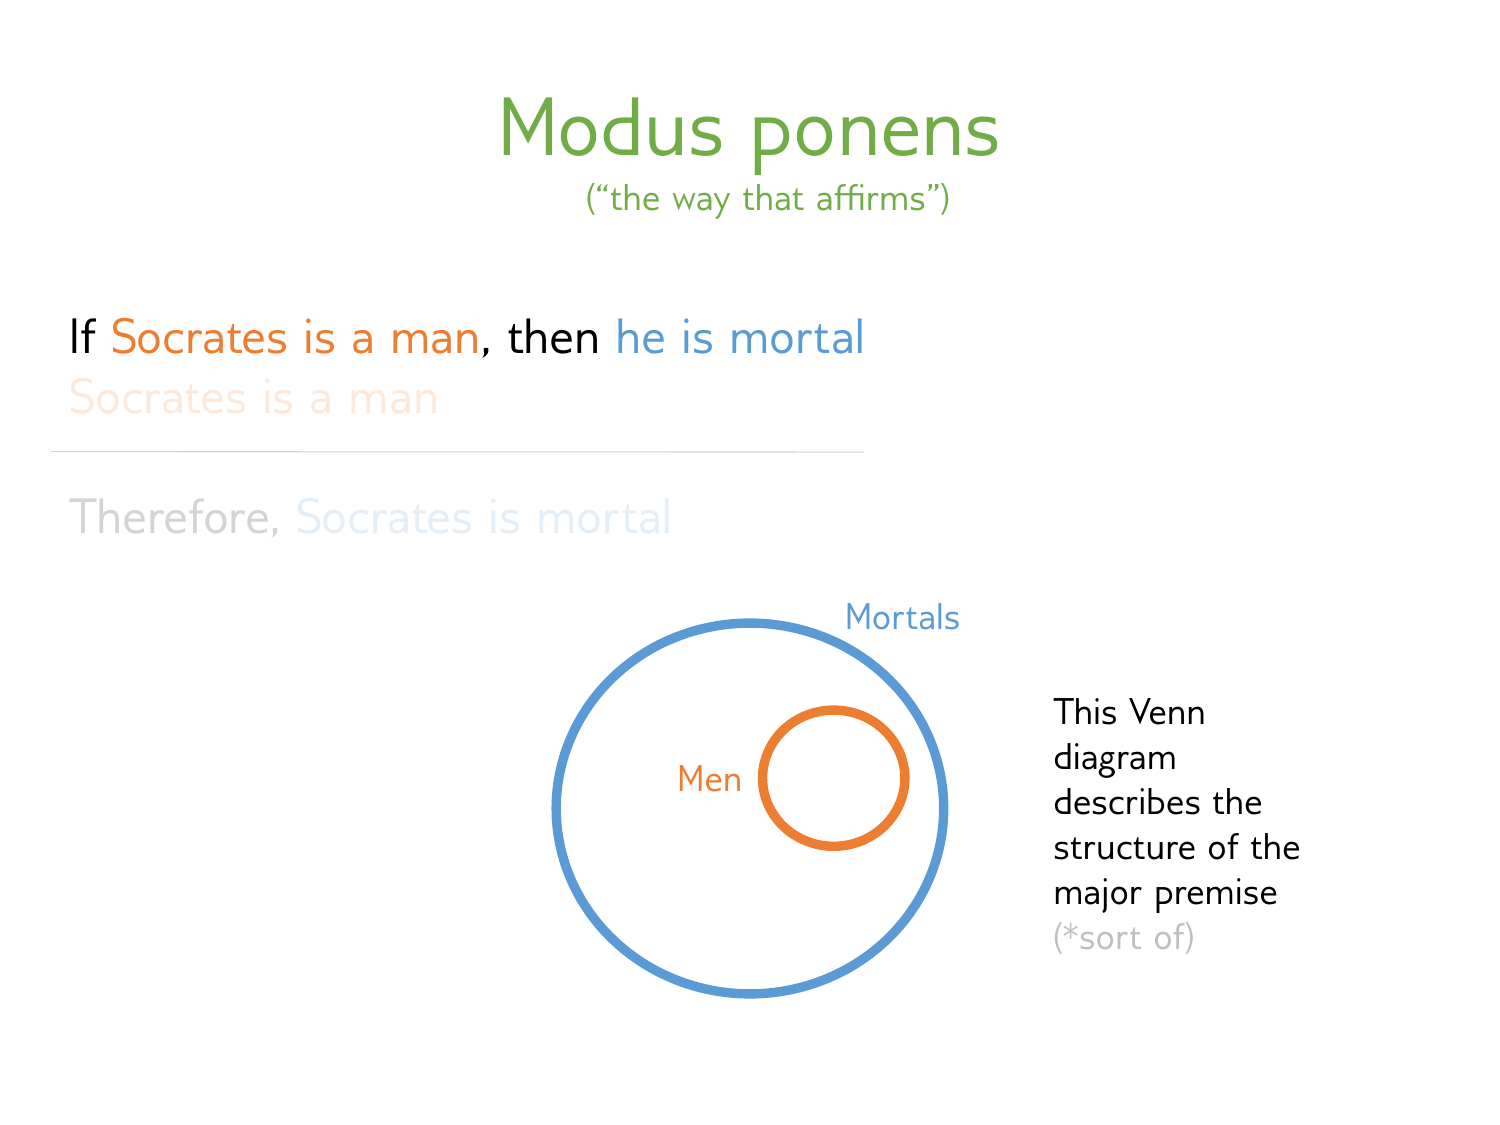

# Modus ponens
(“the way that affirms”)
If Socrates is a man, then he is mortal
Socrates is a man

Therefore, Socrates is mortal

Mortals

This Venn diagram describes the structure of the major premise (*sort of)

Men